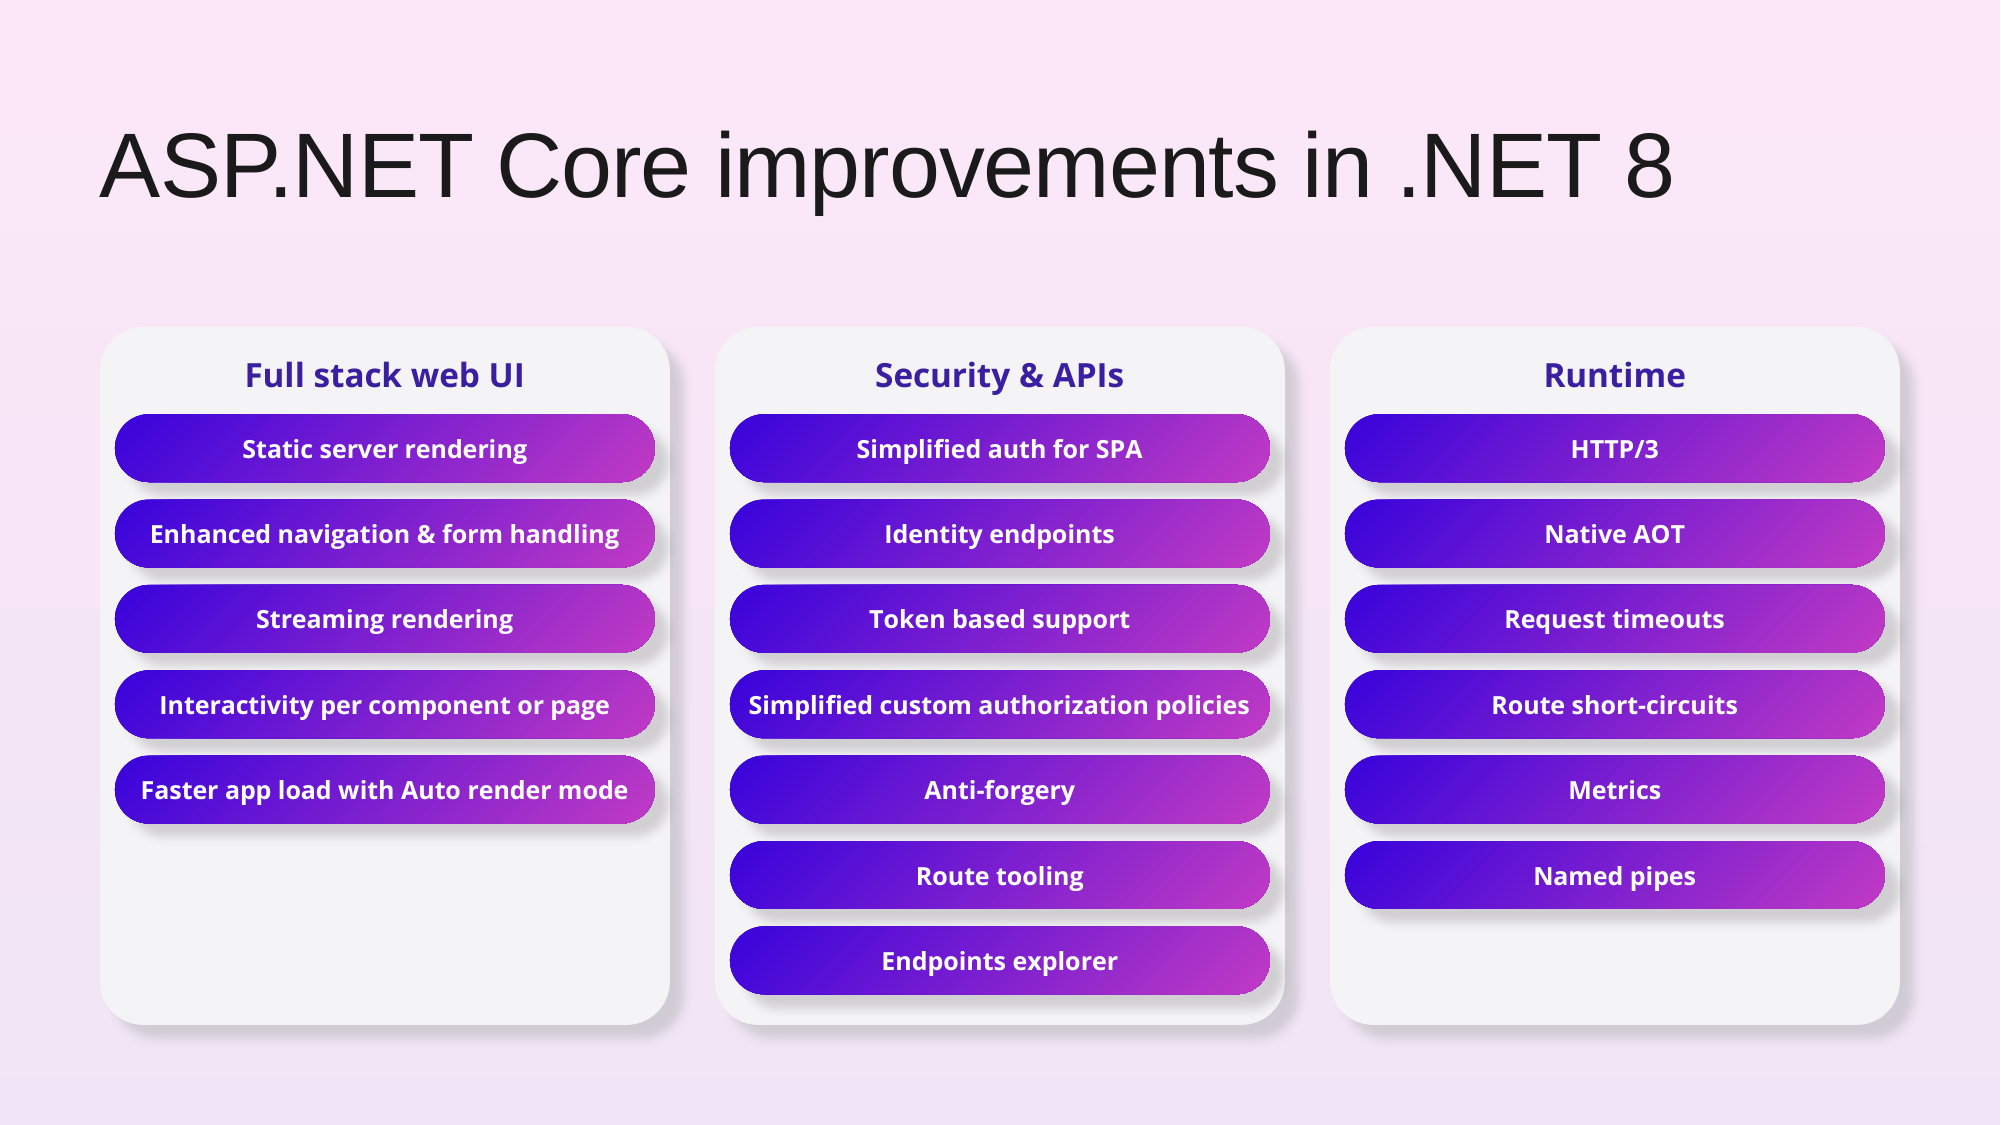

# ASP.NET Core improvements in .NET 8
Full stack web UI
Static server rendering
Enhanced navigation & form handling
Streaming rendering
Interactivity per component or page
Faster app load with Auto render mode
Security & APIs
Simplified auth for SPA
Identity endpoints
Token based support
Simplified custom authorization policies
Anti-forgery
Route tooling
Endpoints explorer
Runtime
HTTP/3
Native AOT
Request timeouts
Route short-circuits
Metrics
Named pipes